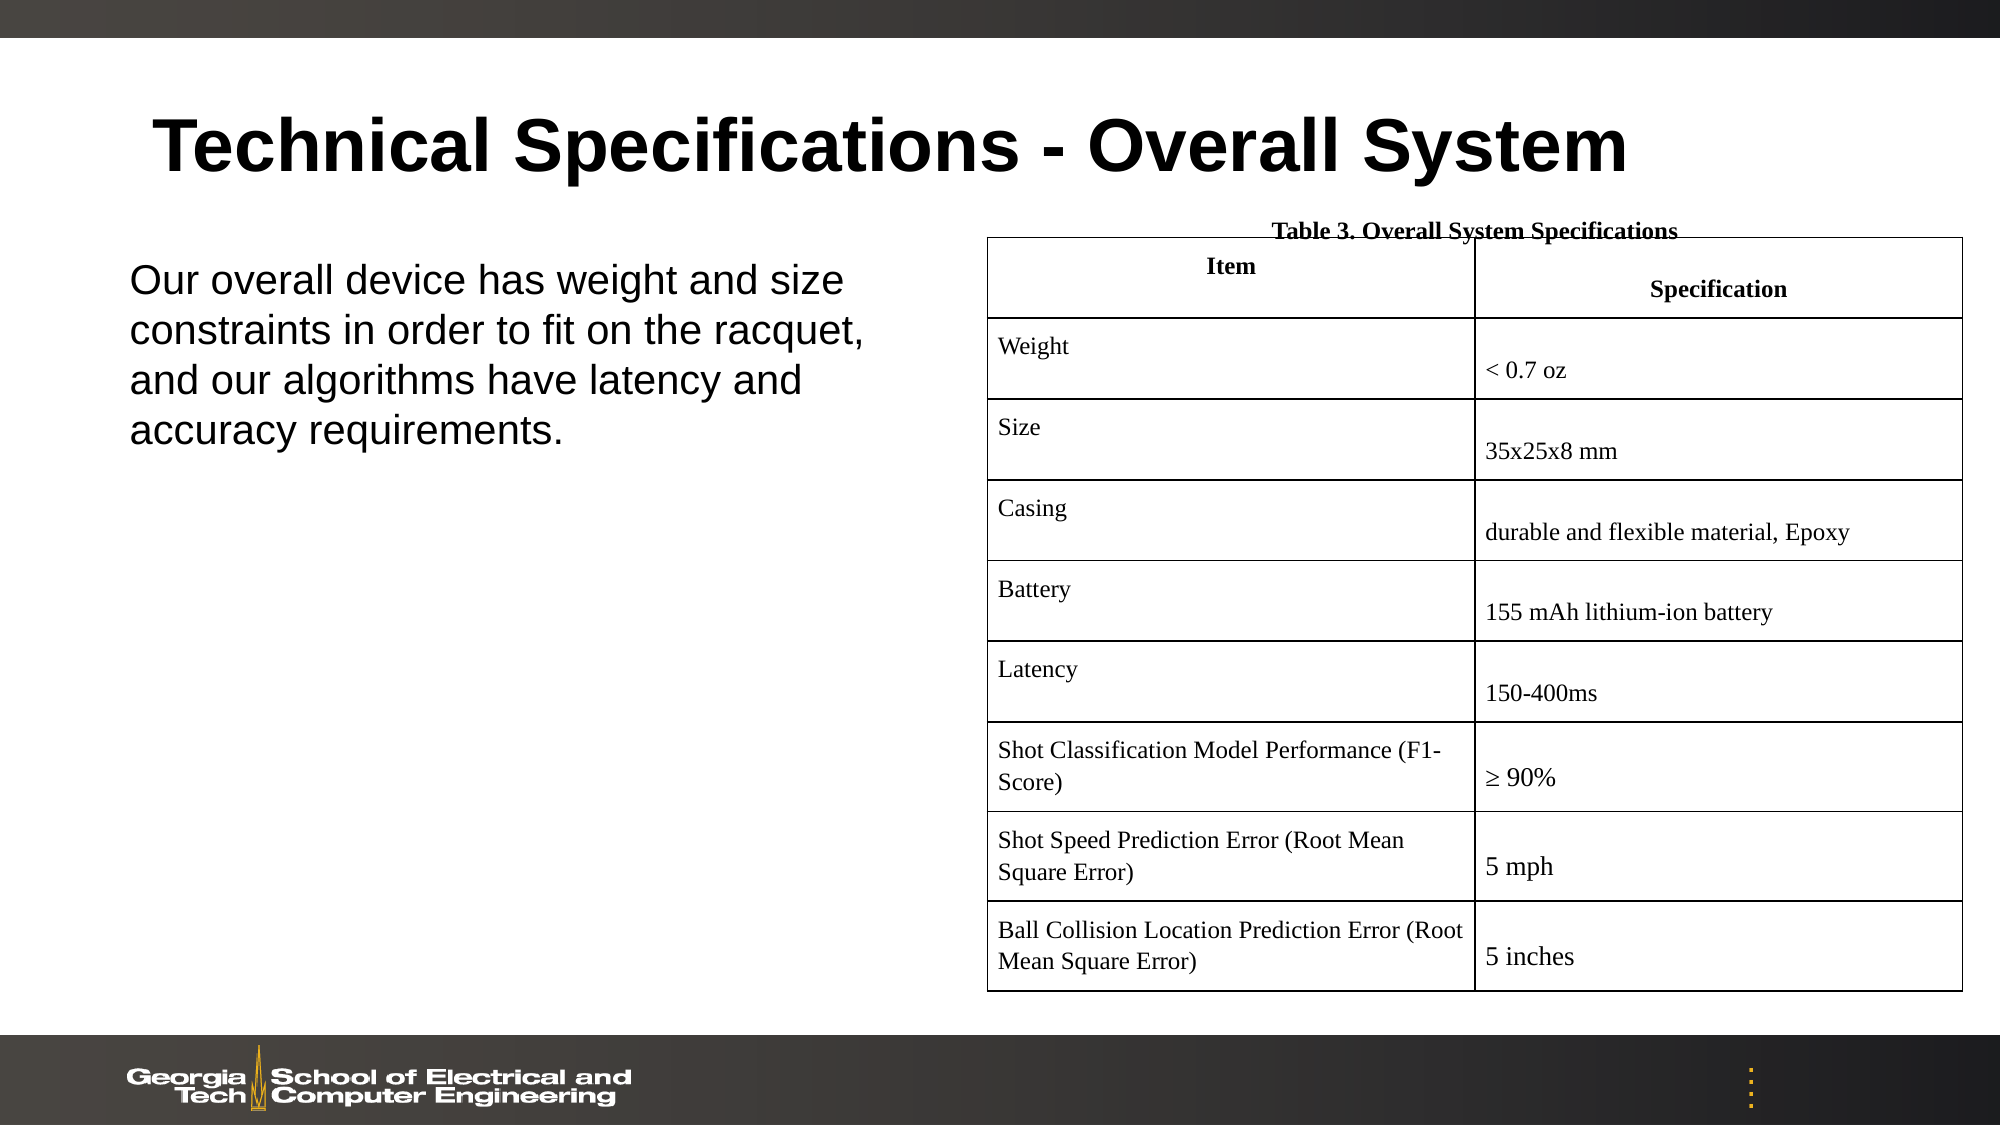

# Technical Specifications - Overall System
Table 3. Overall System Specifications
Our overall device has weight and size constraints in order to fit on the racquet, and our algorithms have latency and accuracy requirements.

| Item | Specification |
| --- | --- |
| Weight | < 0.7 oz |
| Size | 35x25x8 mm |
| Casing | durable and flexible material, Epoxy |
| Battery | 155 mAh lithium-ion battery |
| Latency | 150-400ms |
| Shot Classification Model Performance (F1-Score) | ≥ 90% |
| Shot Speed Prediction Error (Root Mean Square Error) | 5 mph |
| Ball Collision Location Prediction Error (Root Mean Square Error) | 5 inches |